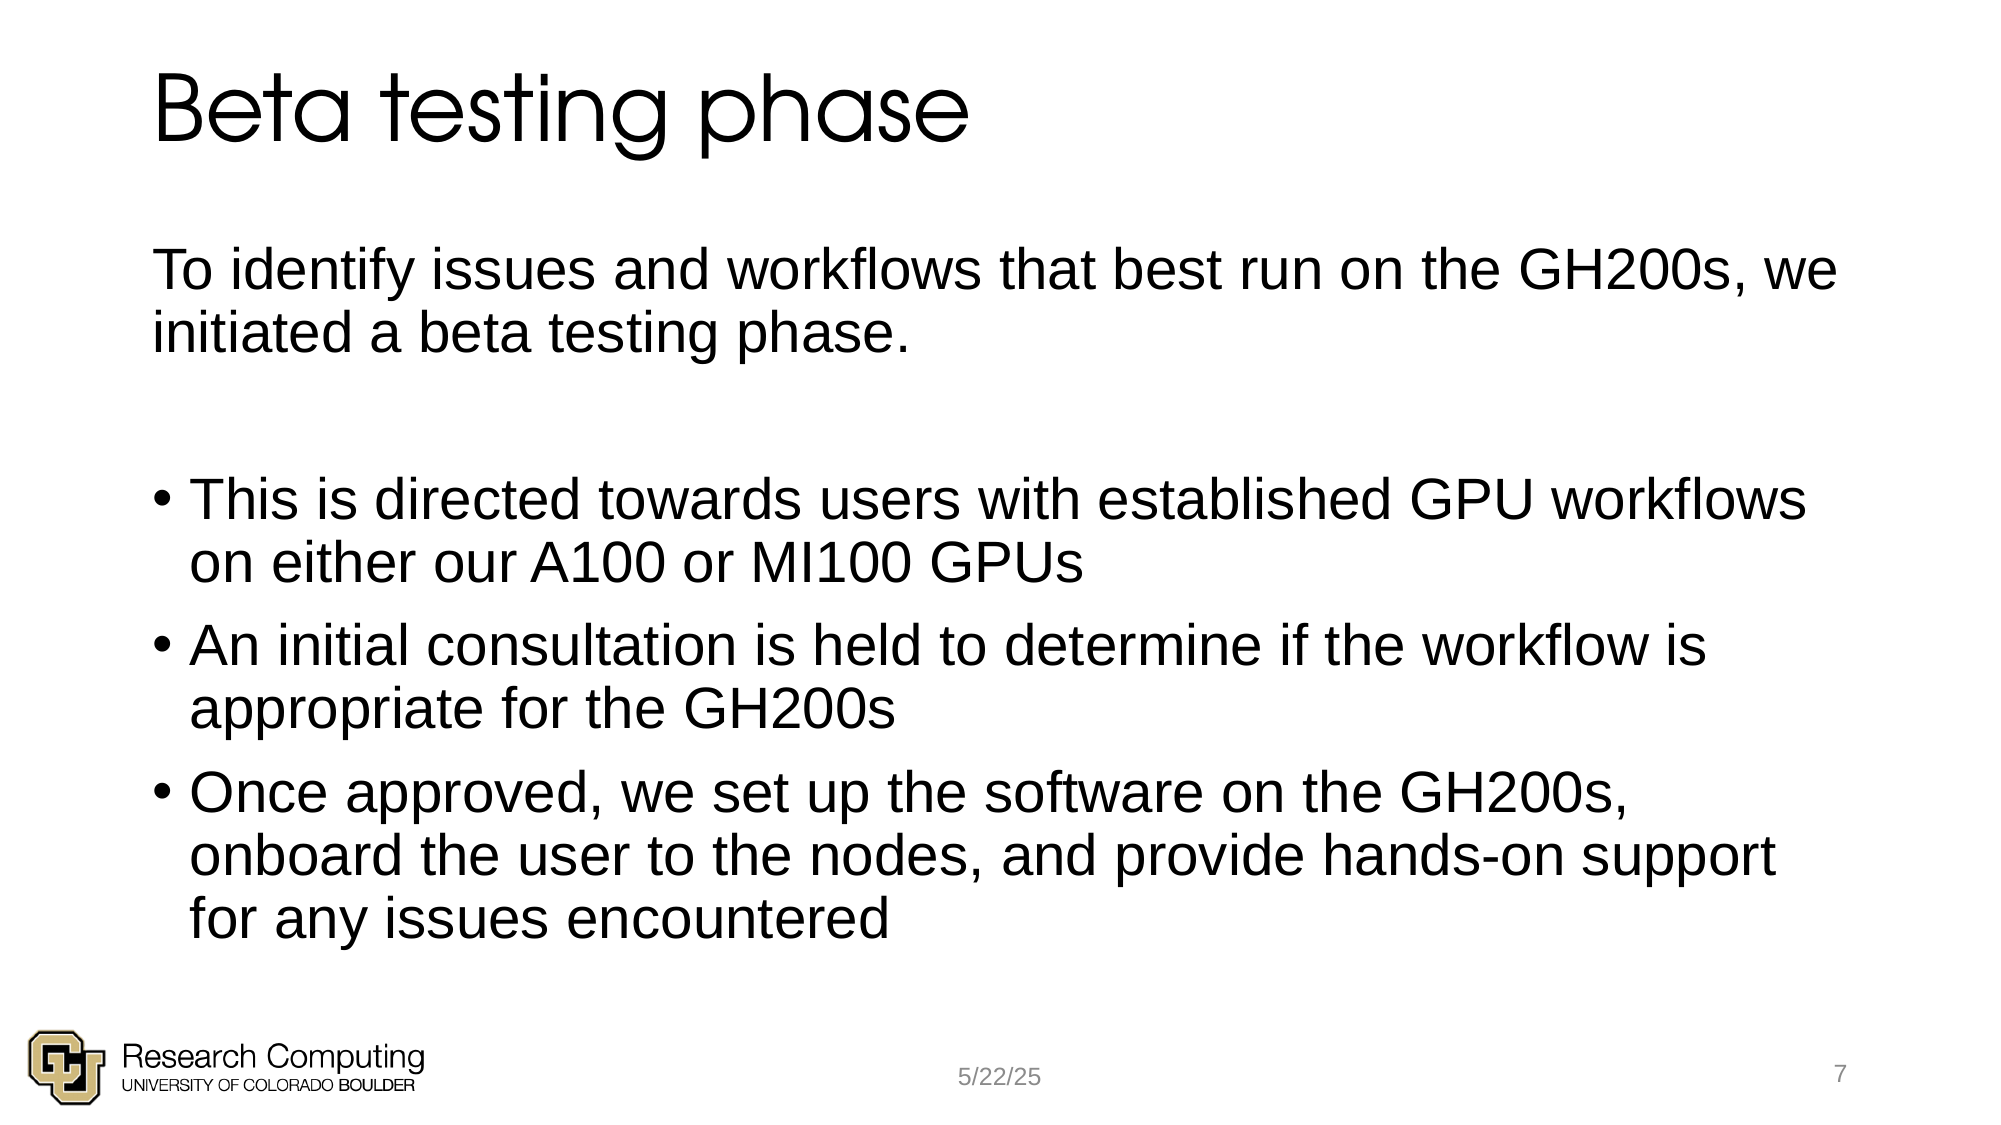

# Beta testing phase
To identify issues and workflows that best run on the GH200s, we initiated a beta testing phase.

This is directed towards users with established GPU workflows on either our A100 or MI100 GPUs
An initial consultation is held to determine if the workflow is appropriate for the GH200s
Once approved, we set up the software on the GH200s, onboard the user to the nodes, and provide hands-on support for any issues encountered
7
5/22/25